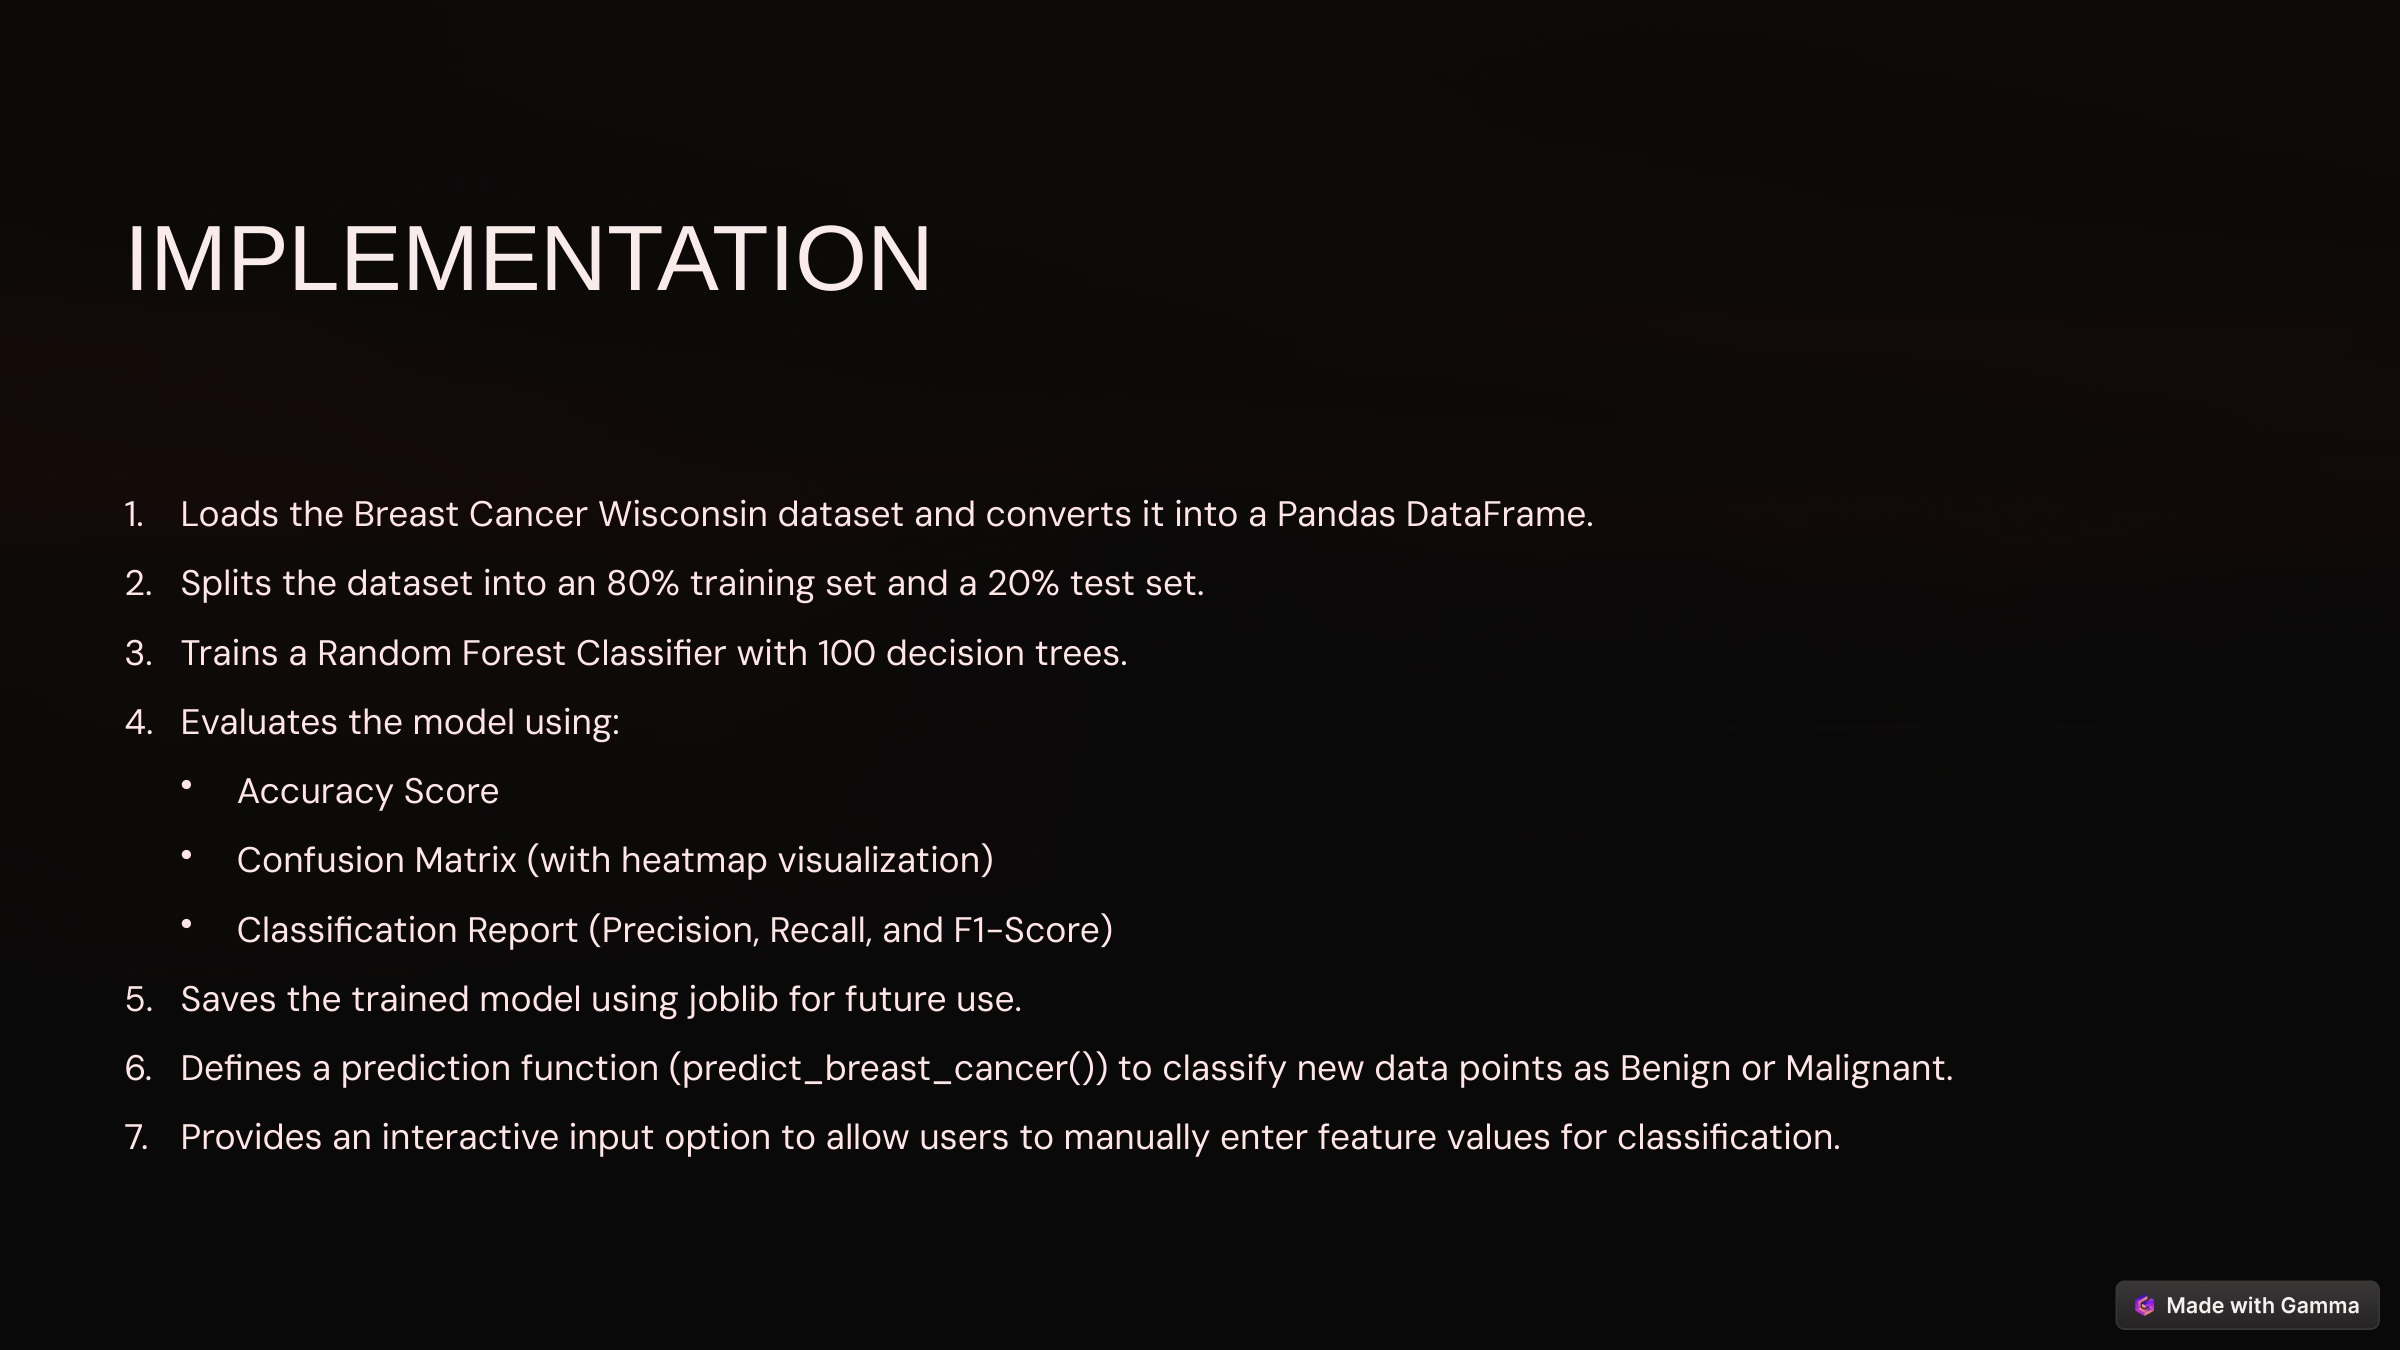

IMPLEMENTATION

Loads the Breast Cancer Wisconsin dataset and converts it into a Pandas DataFrame.
Splits the dataset into an 80% training set and a 20% test set.
Trains a Random Forest Classifier with 100 decision trees.
Evaluates the model using:
Accuracy Score
Confusion Matrix (with heatmap visualization)
Classification Report (Precision, Recall, and F1-Score)
Saves the trained model using joblib for future use.
Defines a prediction function (predict_breast_cancer()) to classify new data points as Benign or Malignant.
Provides an interactive input option to allow users to manually enter feature values for classification.